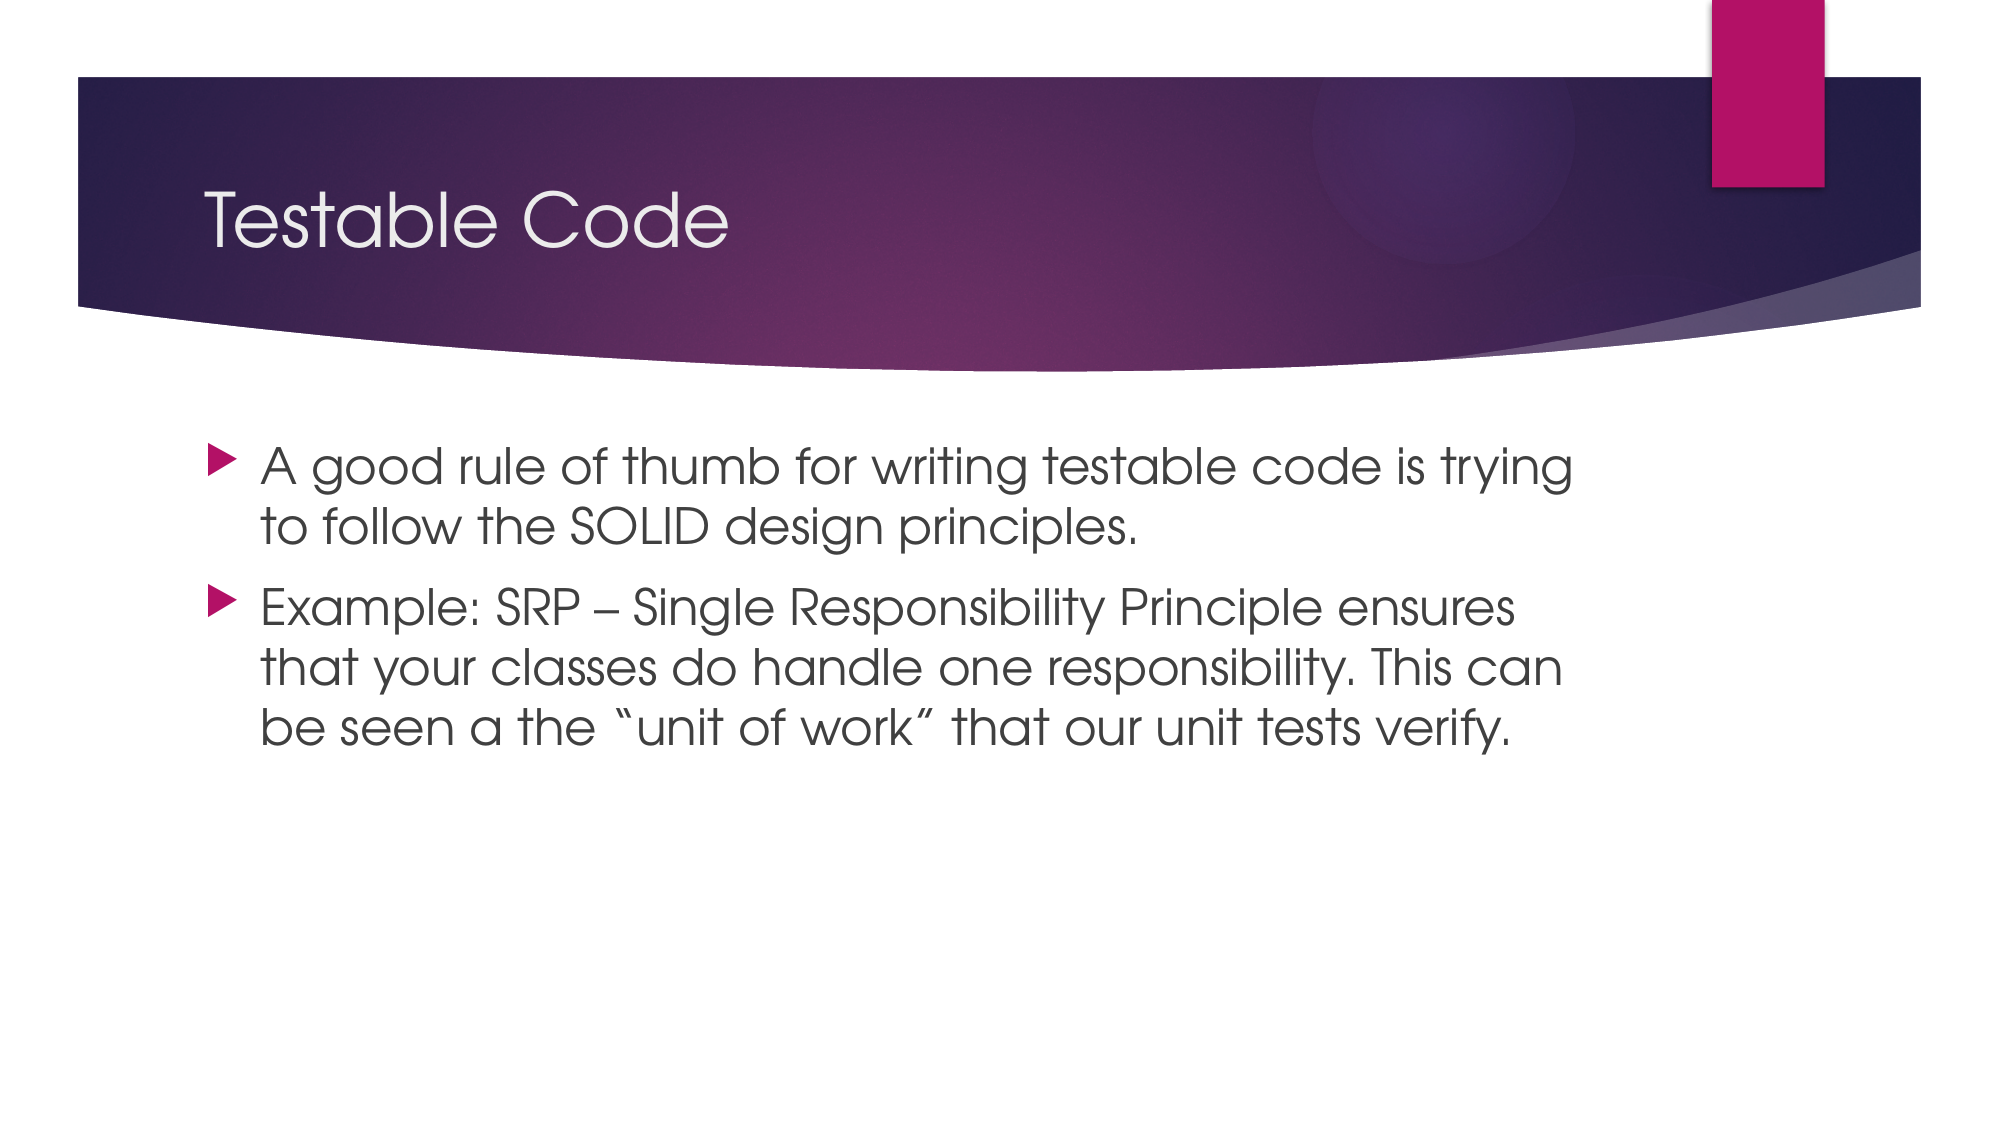

# Testable Code
A good rule of thumb for writing testable code is trying to follow the SOLID design principles.
Example: SRP – Single Responsibility Principle ensures that your classes do handle one responsibility. This can be seen a the “unit of work” that our unit tests verify.